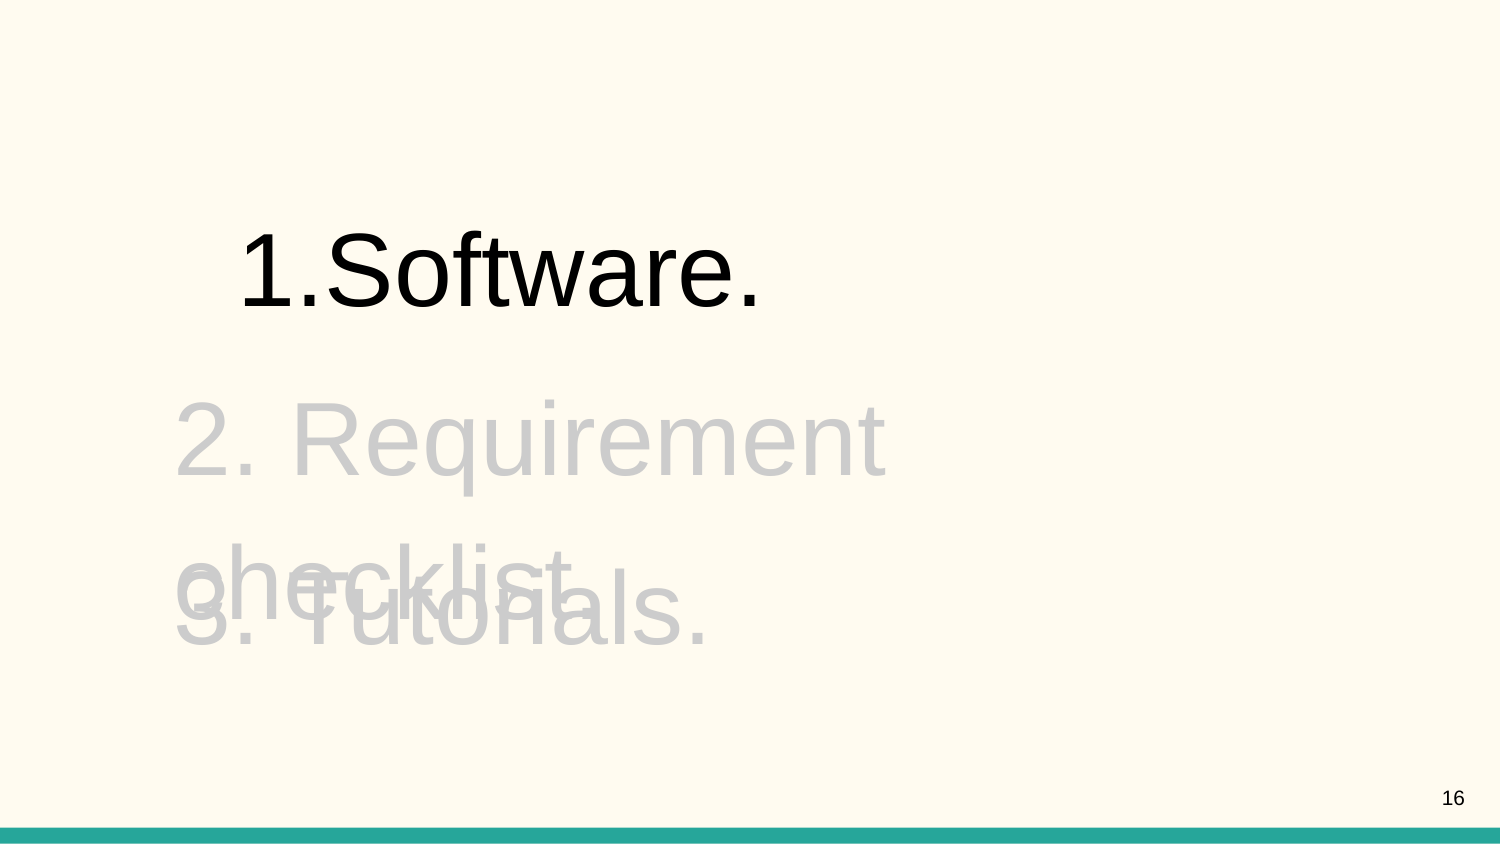

Software.
2. Requirement checklist.
3. Tutorials.
16